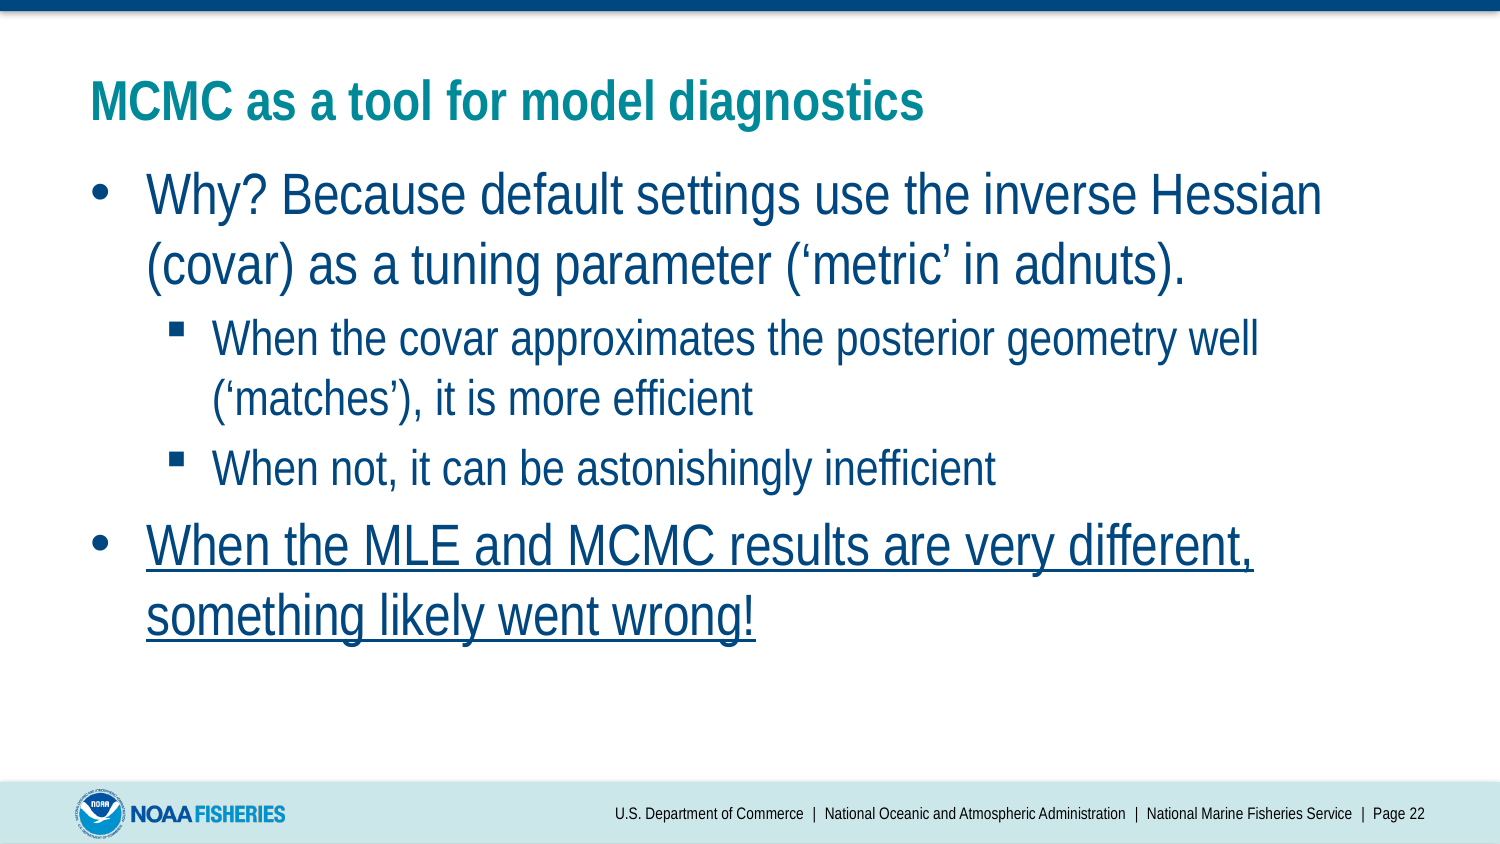

# MCMC as a tool for model diagnostics
Why? Because default settings use the inverse Hessian (covar) as a tuning parameter (‘metric’ in adnuts).
When the covar approximates the posterior geometry well (‘matches’), it is more efficient
When not, it can be astonishingly inefficient
When the MLE and MCMC results are very different, something likely went wrong!

U.S. Department of Commerce | National Oceanic and Atmospheric Administration | National Marine Fisheries Service | Page 22